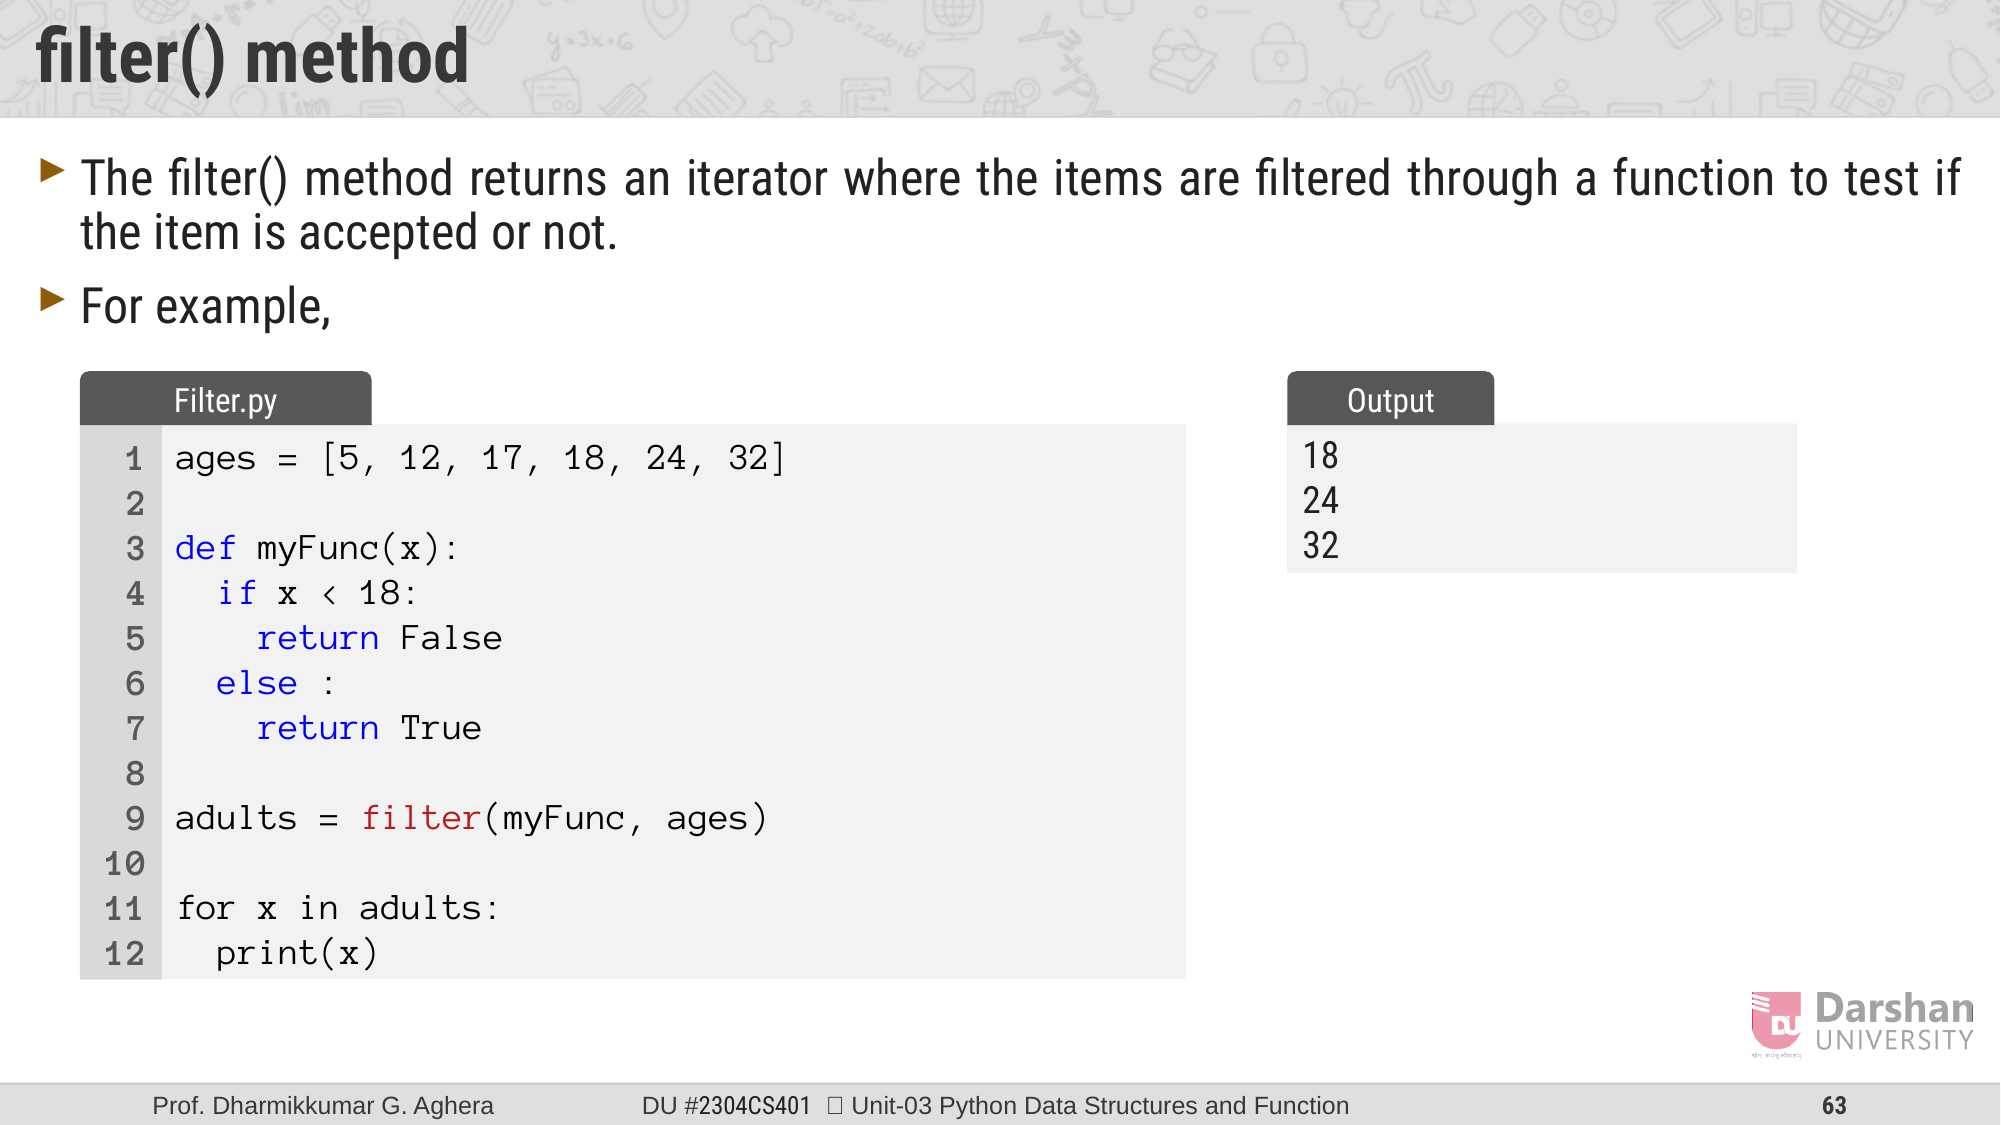

# filter() method
The filter() method returns an iterator where the items are filtered through a function to test if the item is accepted or not.
For example,
Filter.py
Output
18
24
32
ages = [5, 12, 17, 18, 24, 32]

def myFunc(x):
  if x < 18:
    return False
  else :
    return True

adults = filter(myFunc, ages)

for x in adults:
  print(x)
1
2
3
4
5
6
7
8
9
10
11
12